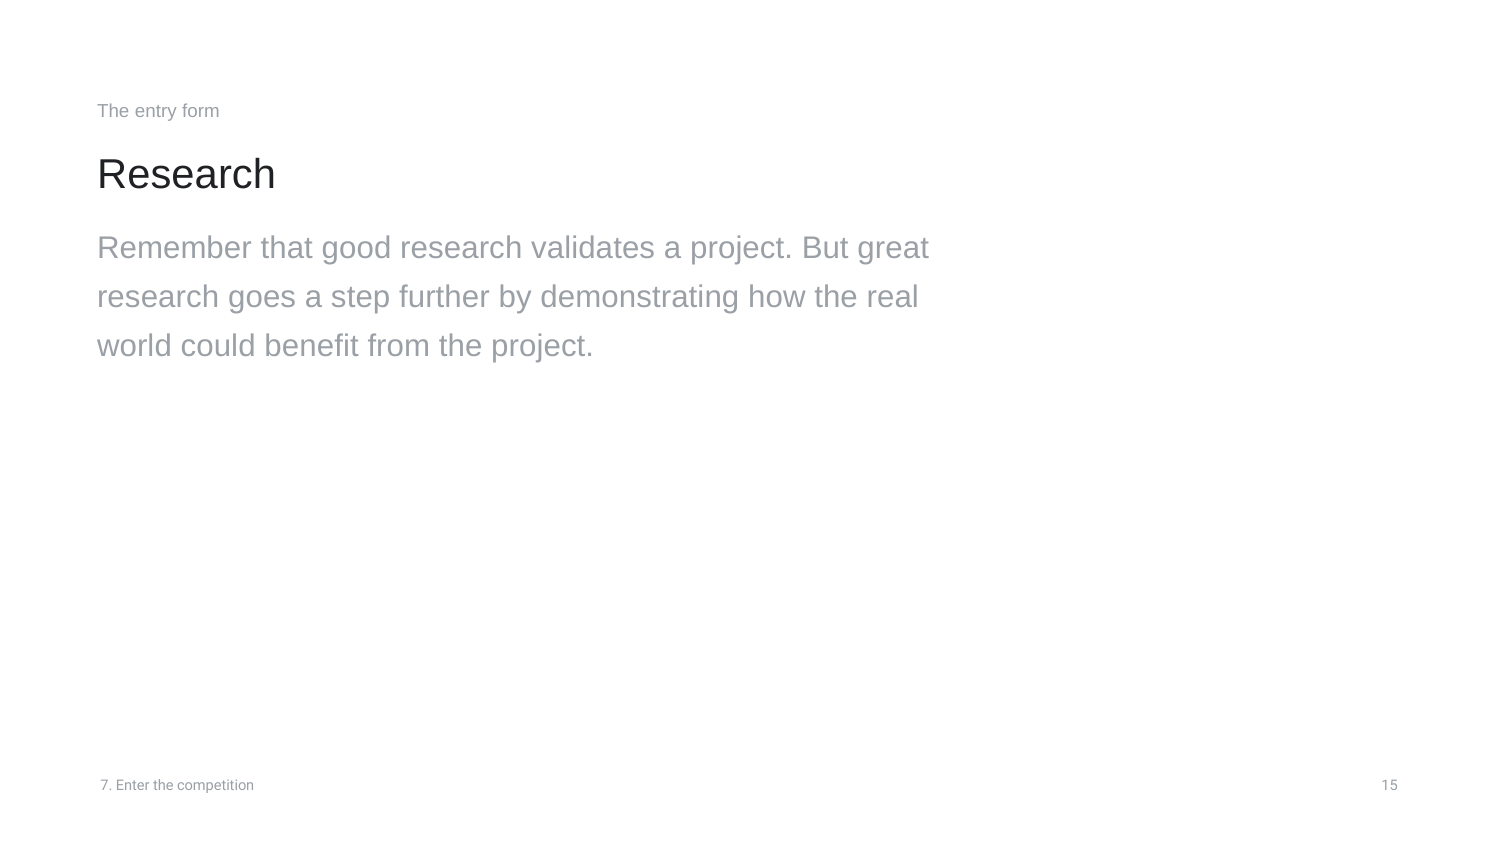

The entry form
# Research
Remember that good research validates a project. But great research goes a step further by demonstrating how the real world could benefit from the project.

7. Enter the competition
15